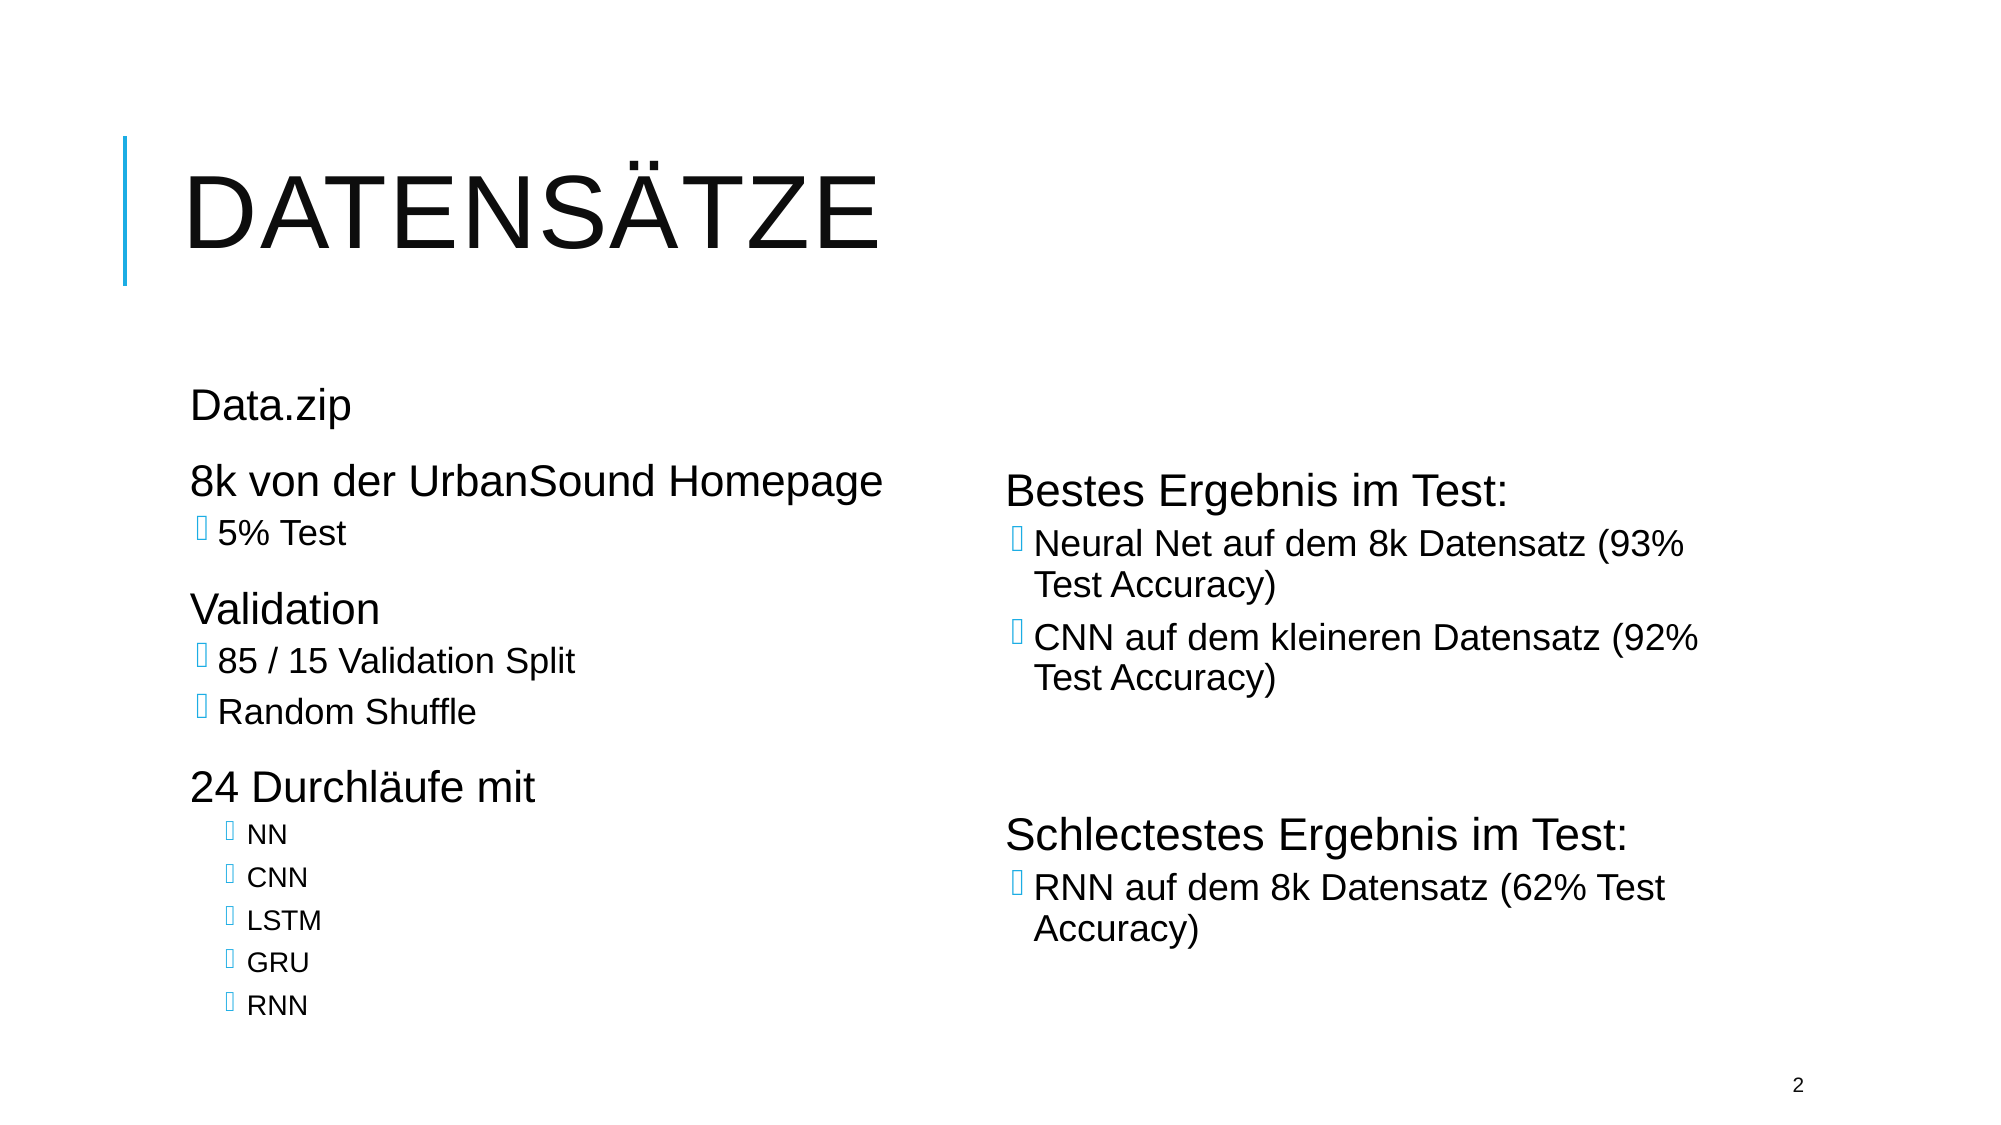

# Datensätze
Data.zip
8k von der UrbanSound Homepage
5% Test
Validation
85 / 15 Validation Split
Random Shuffle
24 Durchläufe mit
NN
CNN
LSTM
GRU
RNN

Bestes Ergebnis im Test:
Neural Net auf dem 8k Datensatz (93% Test Accuracy)
CNN auf dem kleineren Datensatz (92% Test Accuracy)

Schlectestes Ergebnis im Test:
RNN auf dem 8k Datensatz (62% Test Accuracy)
2